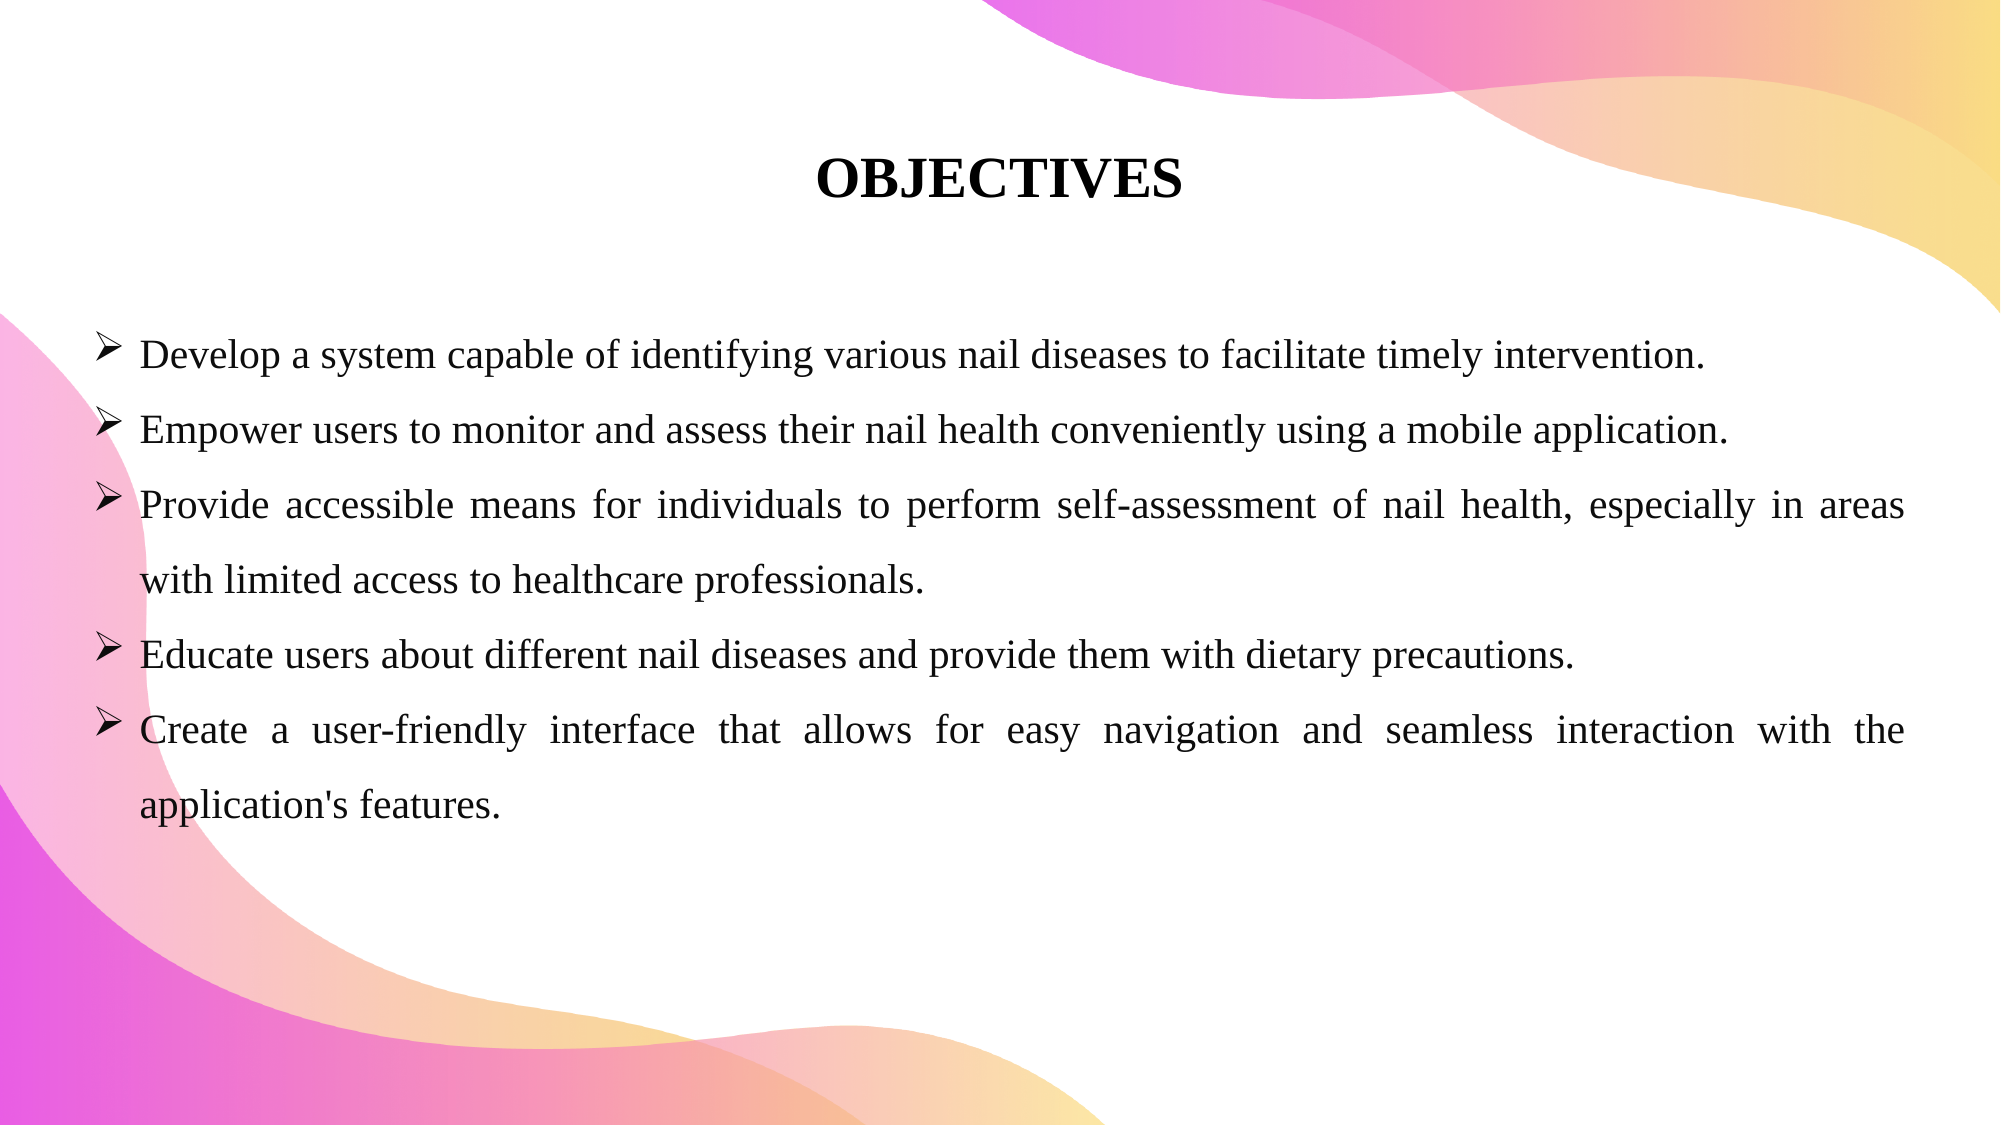

OBJECTIVES
Develop a system capable of identifying various nail diseases to facilitate timely intervention.
Empower users to monitor and assess their nail health conveniently using a mobile application.
Provide accessible means for individuals to perform self-assessment of nail health, especially in areas with limited access to healthcare professionals.
Educate users about different nail diseases and provide them with dietary precautions.
Create a user-friendly interface that allows for easy navigation and seamless interaction with the application's features.